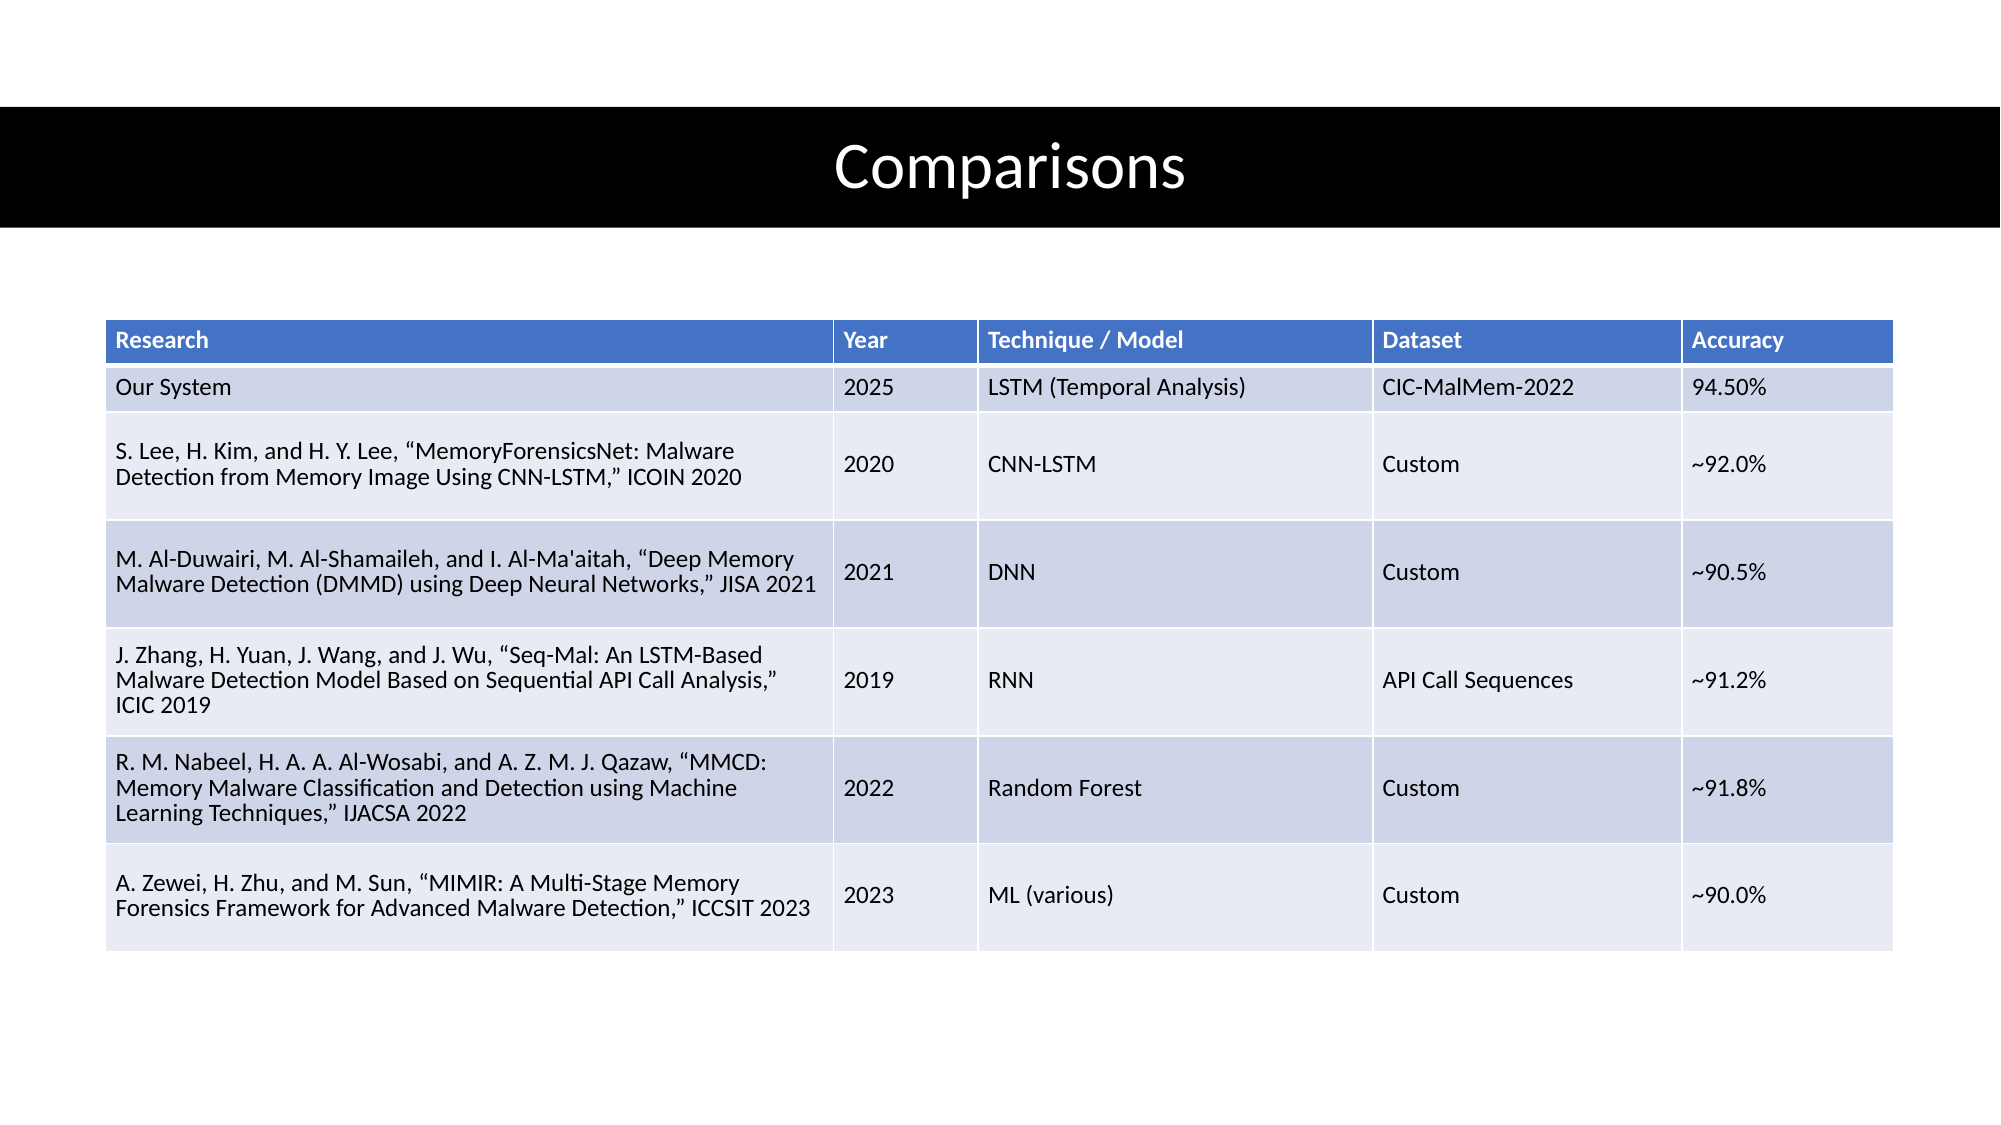

# Comparisons

| Research | Year | Technique / Model | Dataset | Accuracy |
| --- | --- | --- | --- | --- |
| Our System | 2025 | LSTM (Temporal Analysis) | CIC-MalMem-2022 | 94.50% |
| S. Lee, H. Kim, and H. Y. Lee, “MemoryForensicsNet: Malware Detection from Memory Image Using CNN-LSTM,” ICOIN 2020 | 2020 | CNN-LSTM | Custom | ~92.0% |
| M. Al-Duwairi, M. Al-Shamaileh, and I. Al-Ma'aitah, “Deep Memory Malware Detection (DMMD) using Deep Neural Networks,” JISA 2021 | 2021 | DNN | Custom | ~90.5% |
| J. Zhang, H. Yuan, J. Wang, and J. Wu, “Seq-Mal: An LSTM-Based Malware Detection Model Based on Sequential API Call Analysis,” ICIC 2019 | 2019 | RNN | API Call Sequences | ~91.2% |
| R. M. Nabeel, H. A. A. Al-Wosabi, and A. Z. M. J. Qazaw, “MMCD: Memory Malware Classification and Detection using Machine Learning Techniques,” IJACSA 2022 | 2022 | Random Forest | Custom | ~91.8% |
| A. Zewei, H. Zhu, and M. Sun, “MIMIR: A Multi-Stage Memory Forensics Framework for Advanced Malware Detection,” ICCSIT 2023 | 2023 | ML (various) | Custom | ~90.0% |